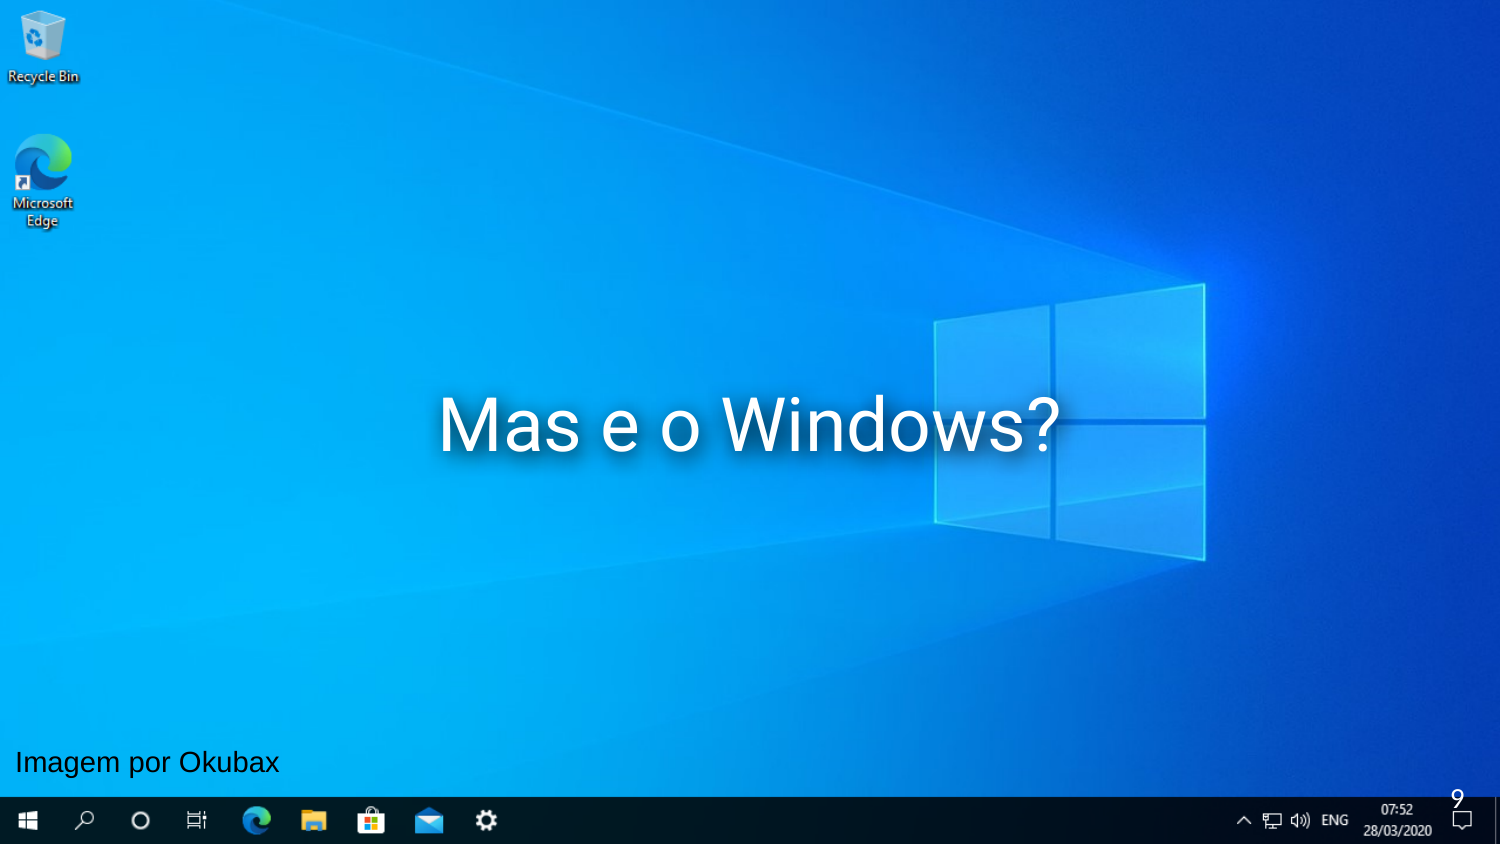

# Mas e o Windows?
Imagem por Okubax
9